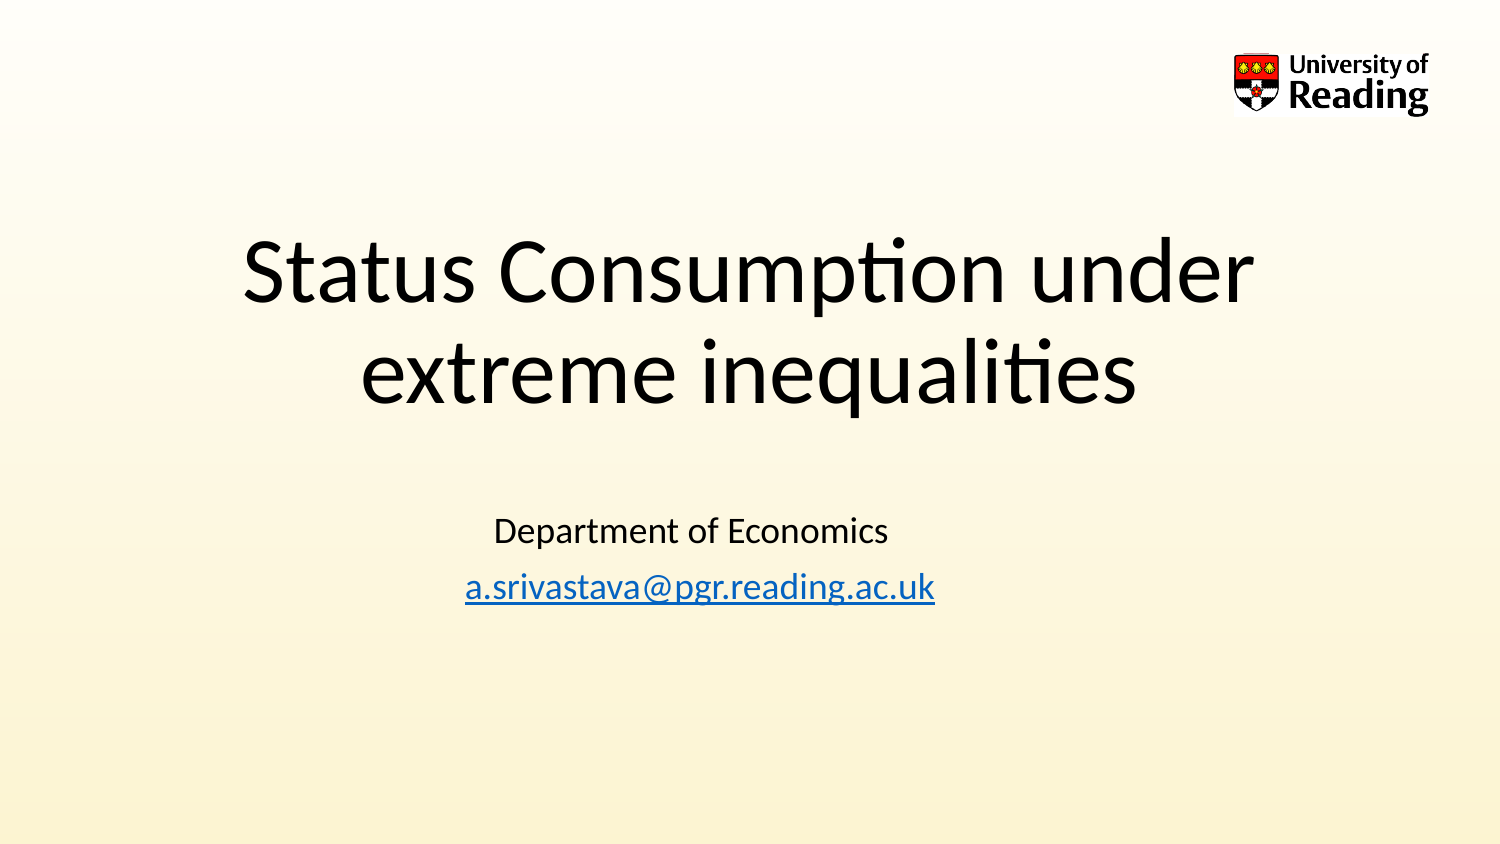

# Status Consumption under extreme inequalities

Department of Economics
a.srivastava@pgr.reading.ac.uk